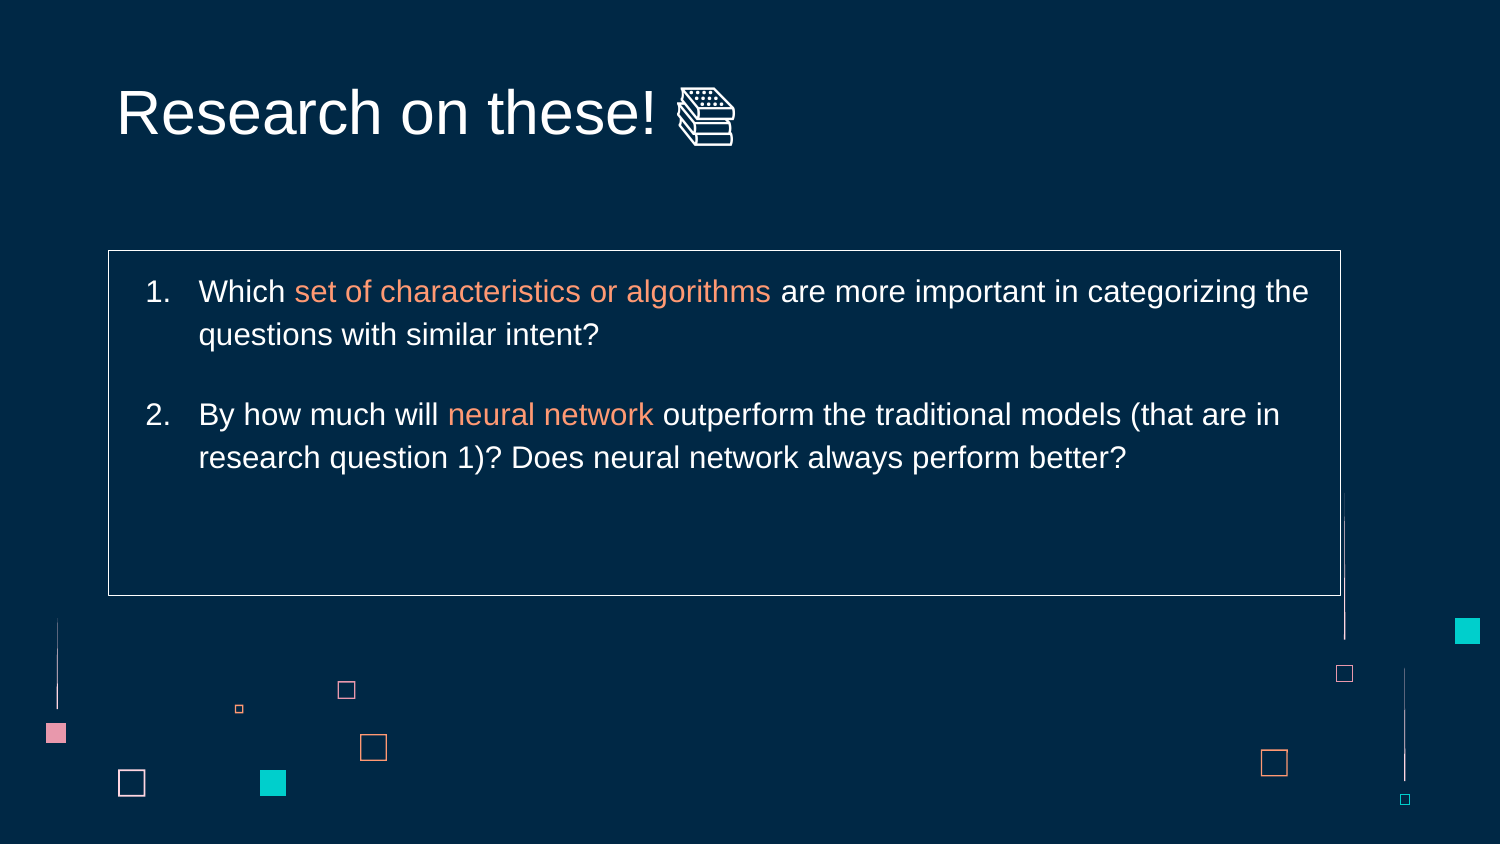

# Research on these! 📚
Which set of characteristics or algorithms are more important in categorizing the questions with similar intent?
By how much will neural network outperform the traditional models (that are in research question 1)? Does neural network always perform better?